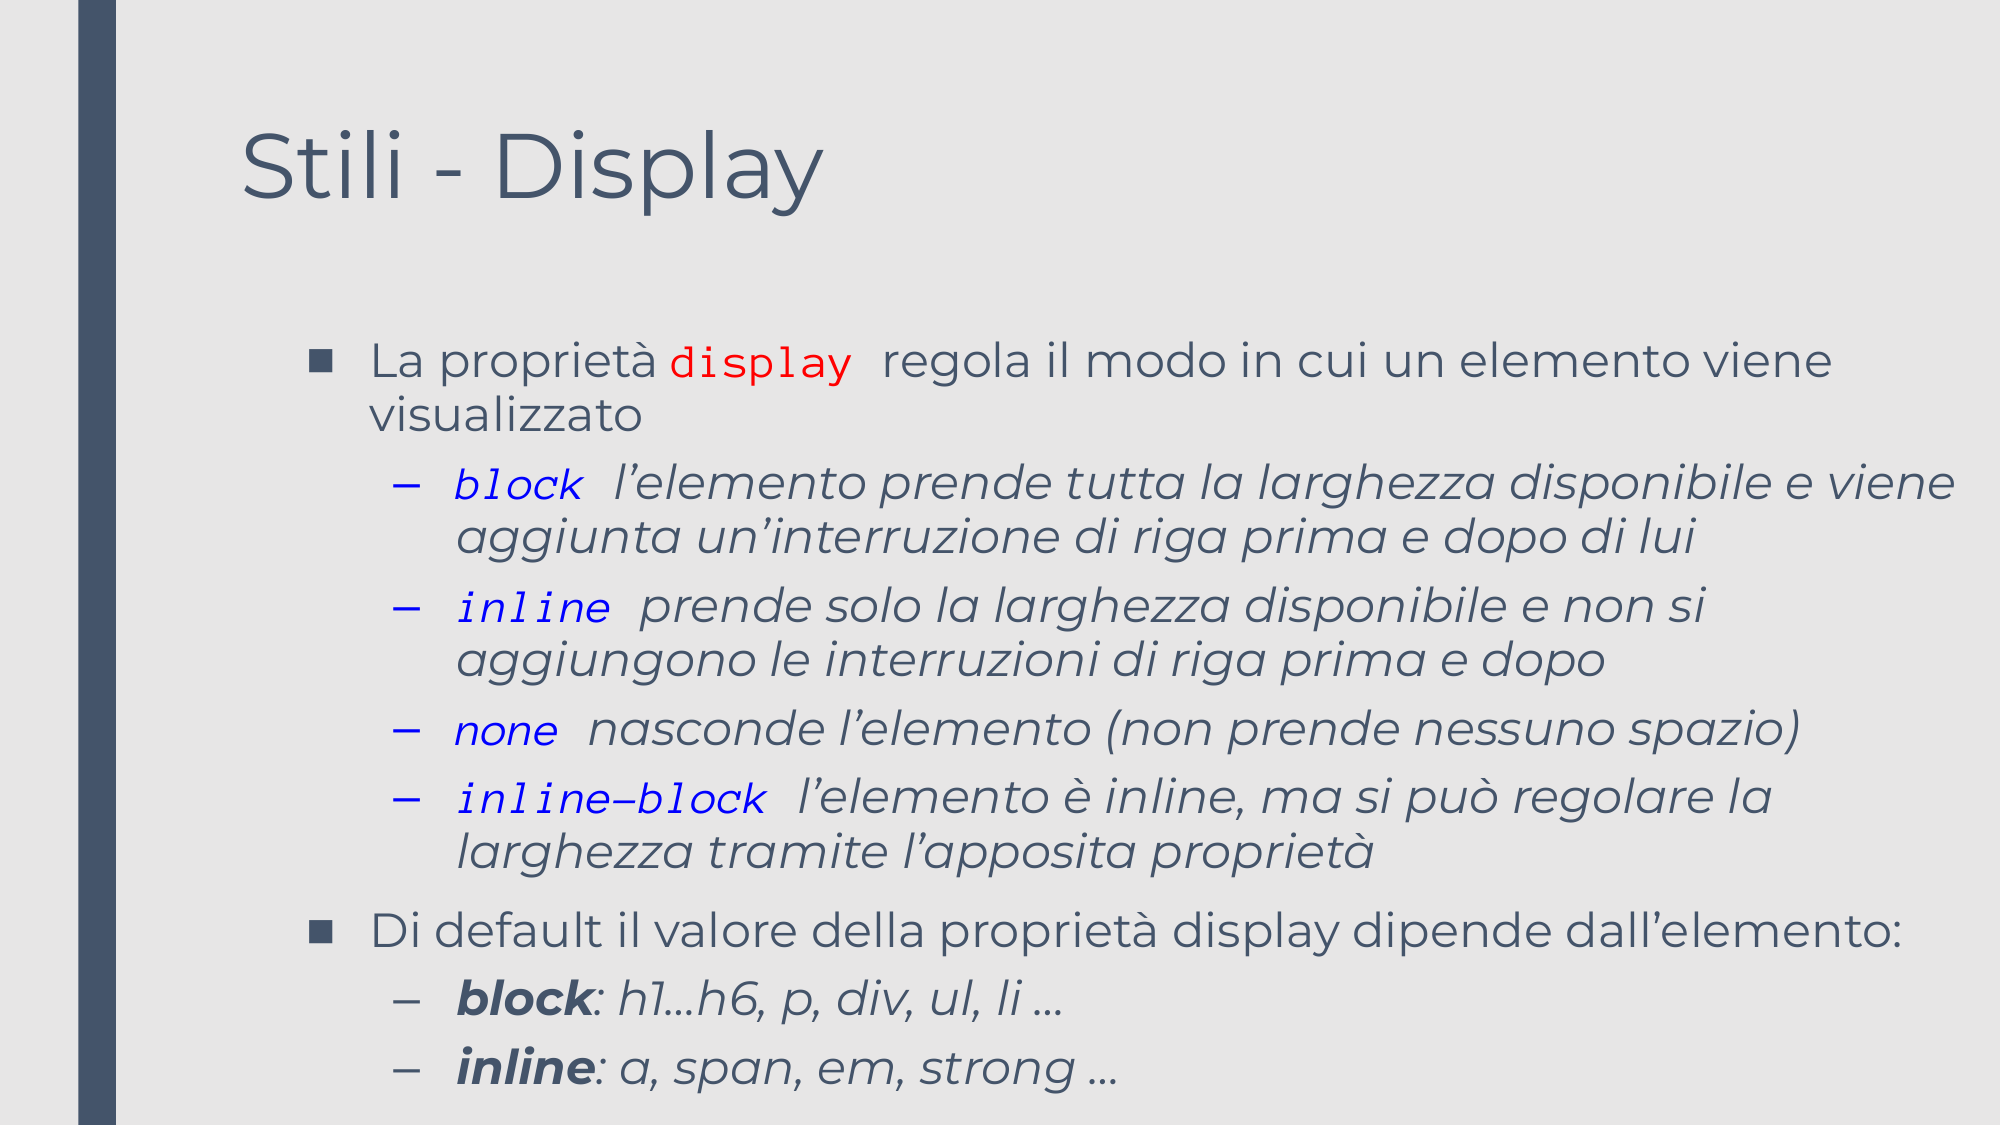

# Stili - Display
La proprietà display regola il modo in cui un elemento viene visualizzato
block l’elemento prende tutta la larghezza disponibile e viene aggiunta un’interruzione di riga prima e dopo di lui
inline prende solo la larghezza disponibile e non si aggiungono le interruzioni di riga prima e dopo
none nasconde l’elemento (non prende nessuno spazio)
inline-block l’elemento è inline, ma si può regolare la larghezza tramite l’apposita proprietà
Di default il valore della proprietà display dipende dall’elemento:
block: h1…h6, p, div, ul, li …
inline: a, span, em, strong …